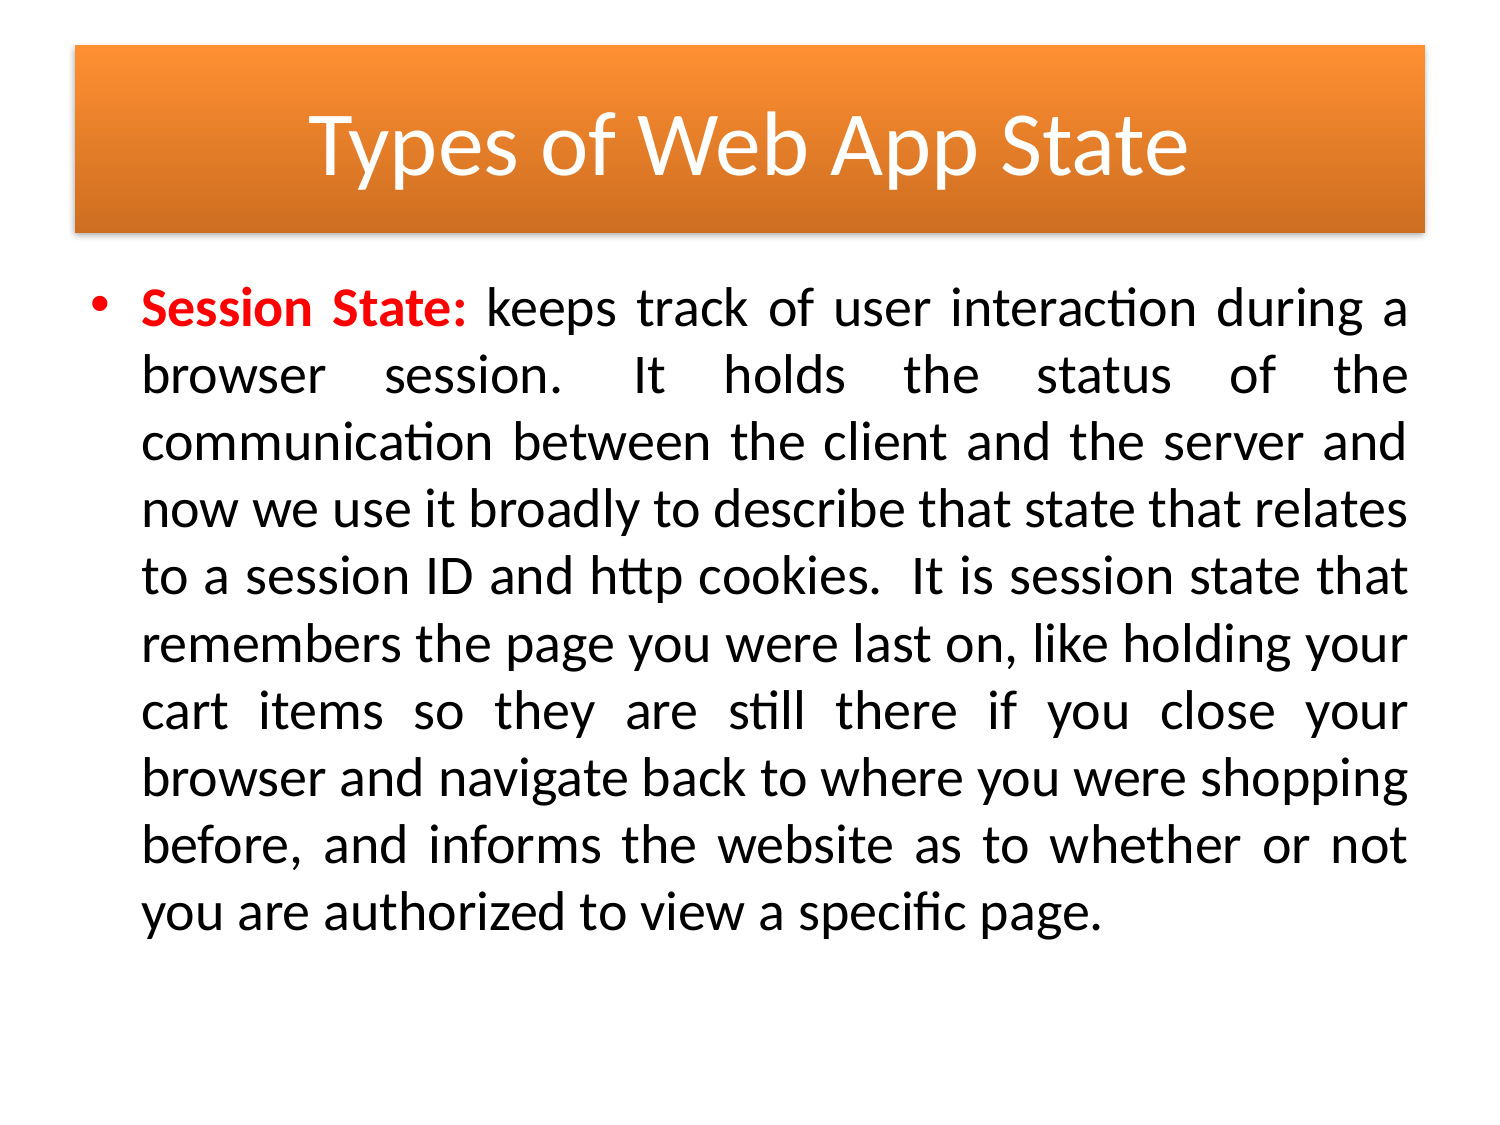

# Types of Web App State
Session State: keeps track of user interaction during a browser session.  It holds the status of the communication between the client and the server and now we use it broadly to describe that state that relates to a session ID and http cookies.  It is session state that remembers the page you were last on, like holding your cart items so they are still there if you close your browser and navigate back to where you were shopping before, and informs the website as to whether or not you are authorized to view a specific page.